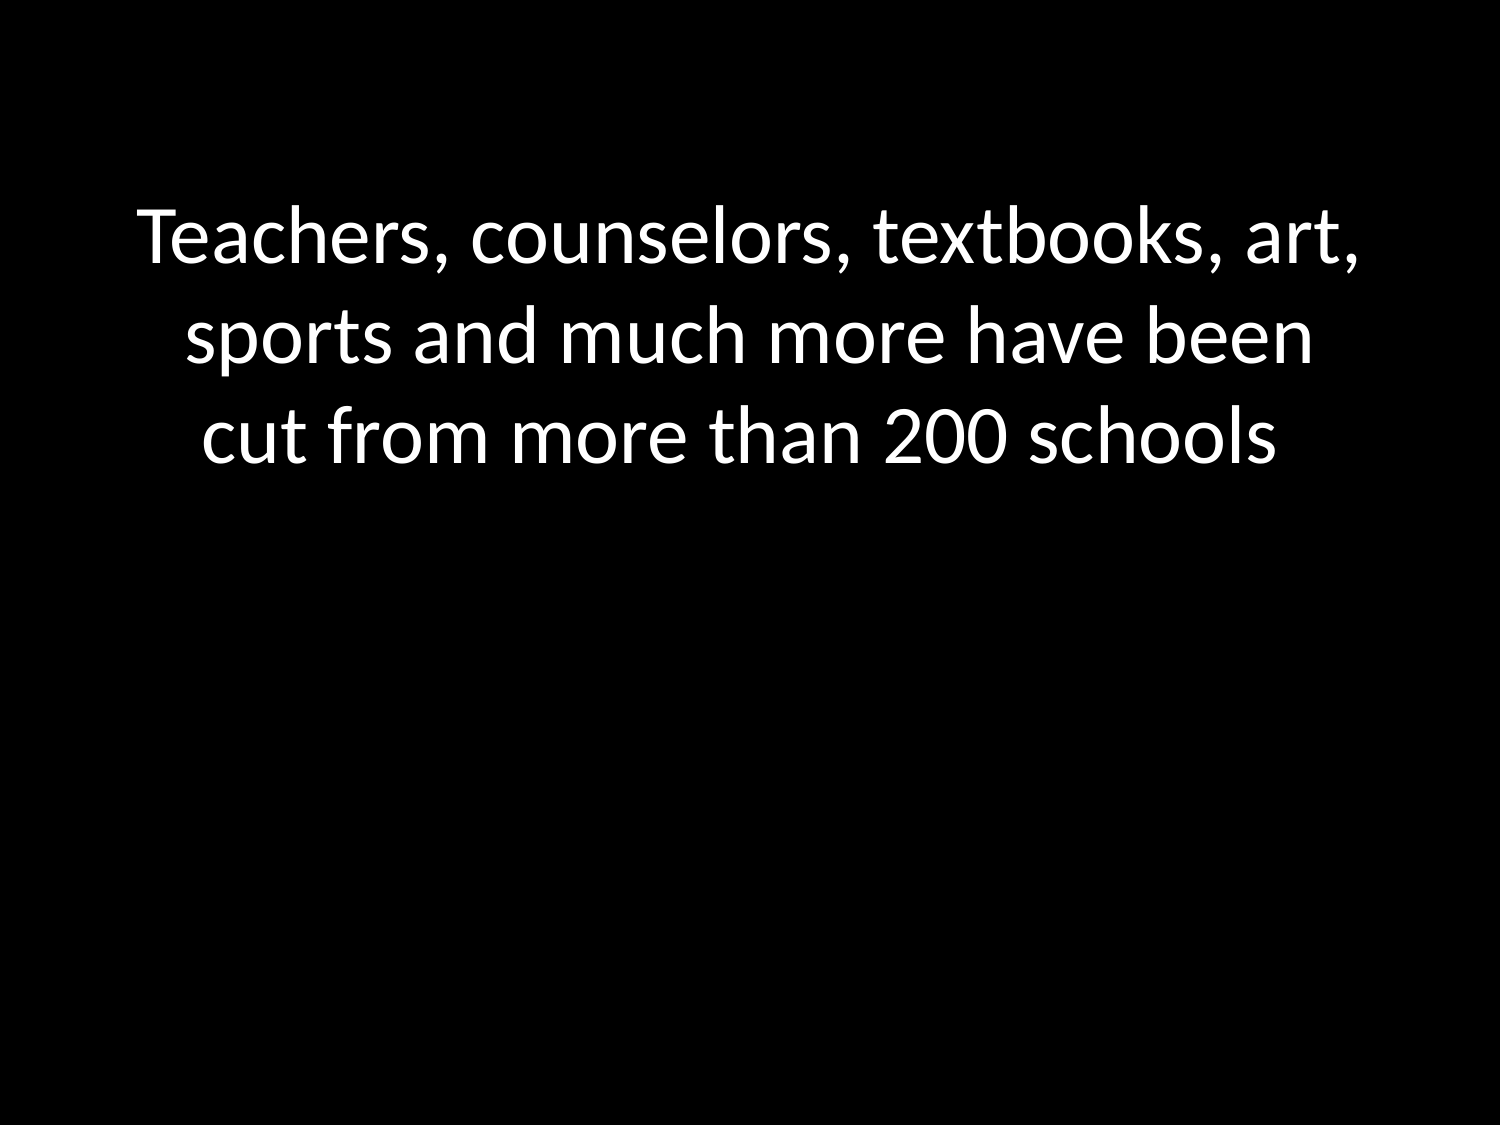

Teachers, counselors, textbooks, art, sports and much more have been cut from more than 200 schools